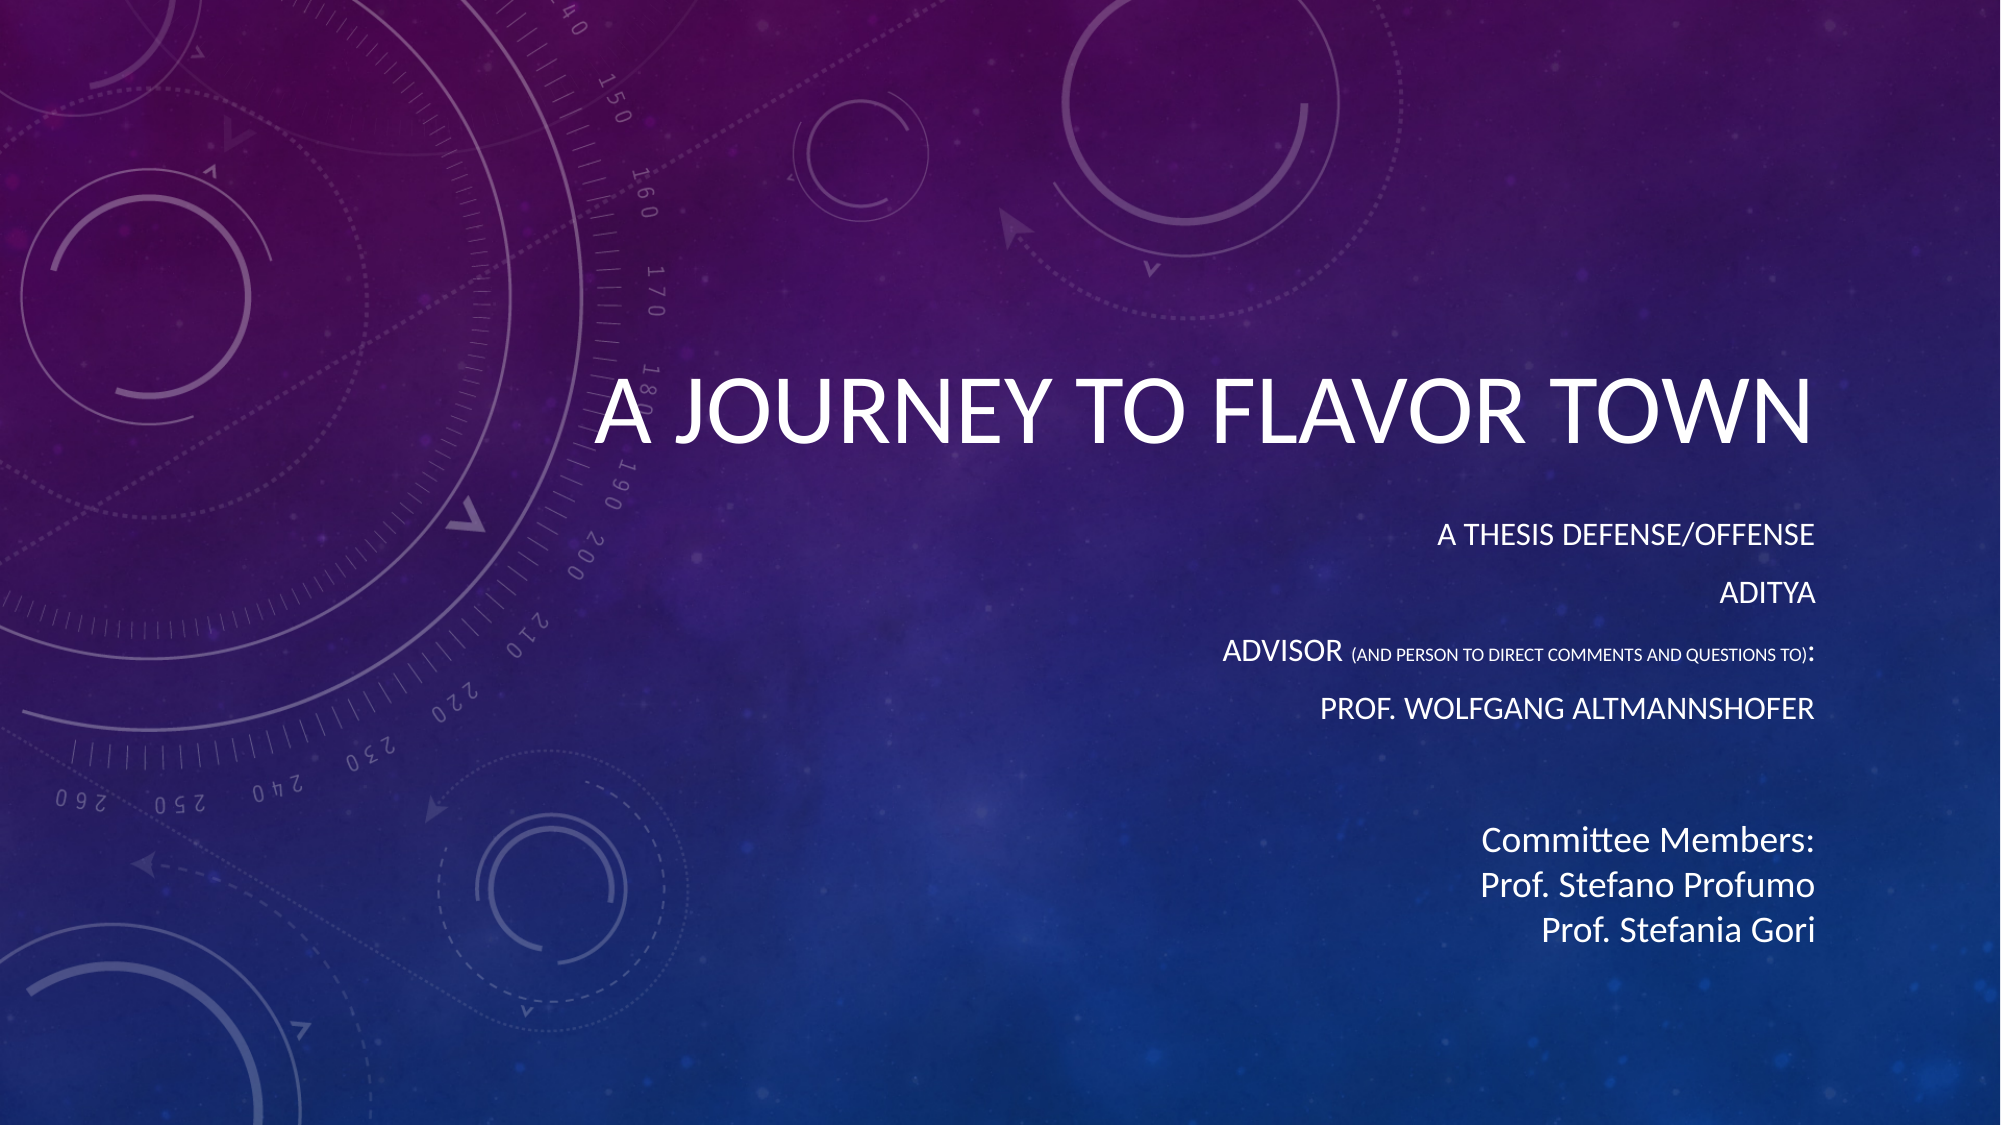

# A Journey to Flavor Town
A Thesis Defense/Offense
Aditya
Advisor (And person to direct comments and questions to):
Prof. Wolfgang Altmannshofer
Committee Members:
Prof. Stefano Profumo
Prof. Stefania Gori